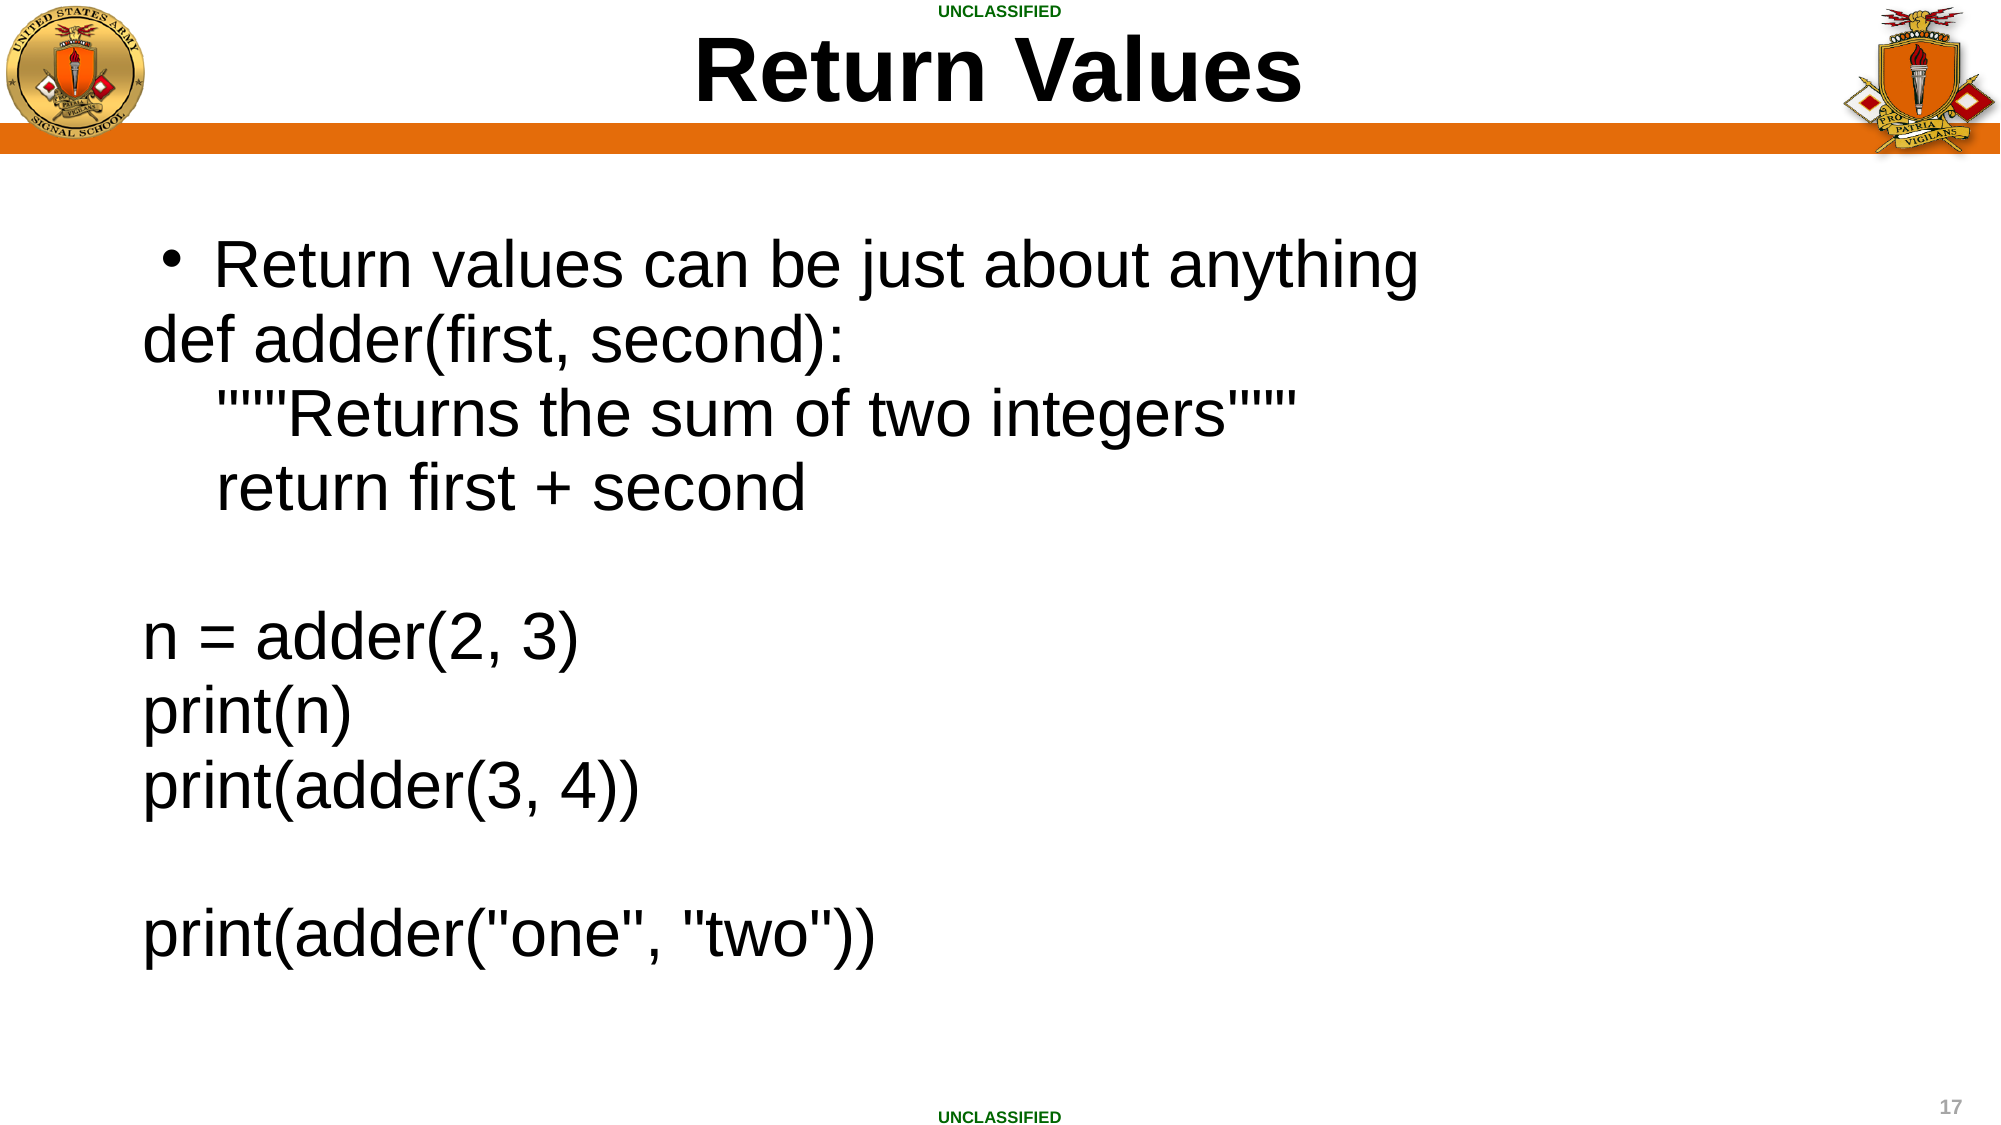

Return Values
Return values can be just about anything
def adder(first, second):
    """Returns the sum of two integers"""
    return first + second

n = adder(2, 3)
print(n)
print(adder(3, 4))

print(adder("one", "two"))